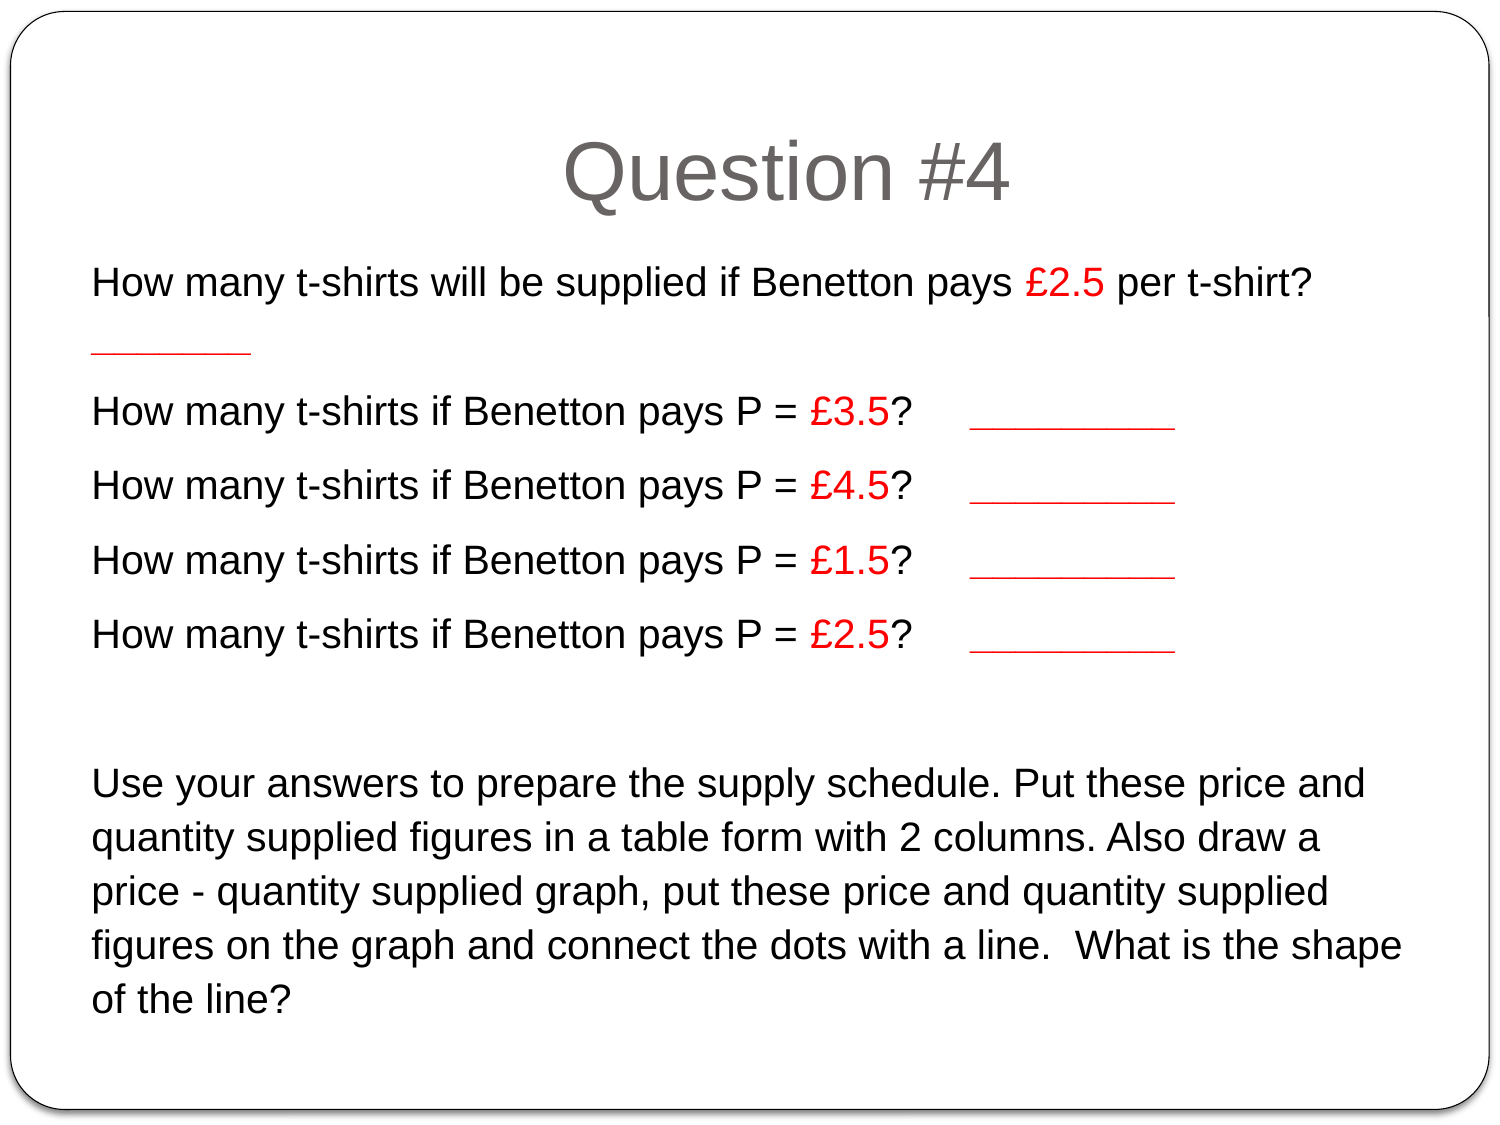

# Question #4
How many t-shirts will be supplied if Benetton pays £2.5 per t-shirt? _______
How many t-shirts if Benetton pays P = £3.5?     _________
How many t-shirts if Benetton pays P = £4.5?     _________
How many t-shirts if Benetton pays P = £1.5?     _________
How many t-shirts if Benetton pays P = £2.5?     _________

Use your answers to prepare the supply schedule. Put these price and quantity supplied figures in a table form with 2 columns. Also draw a price - quantity supplied graph, put these price and quantity supplied figures on the graph and connect the dots with a line.  What is the shape of the line?